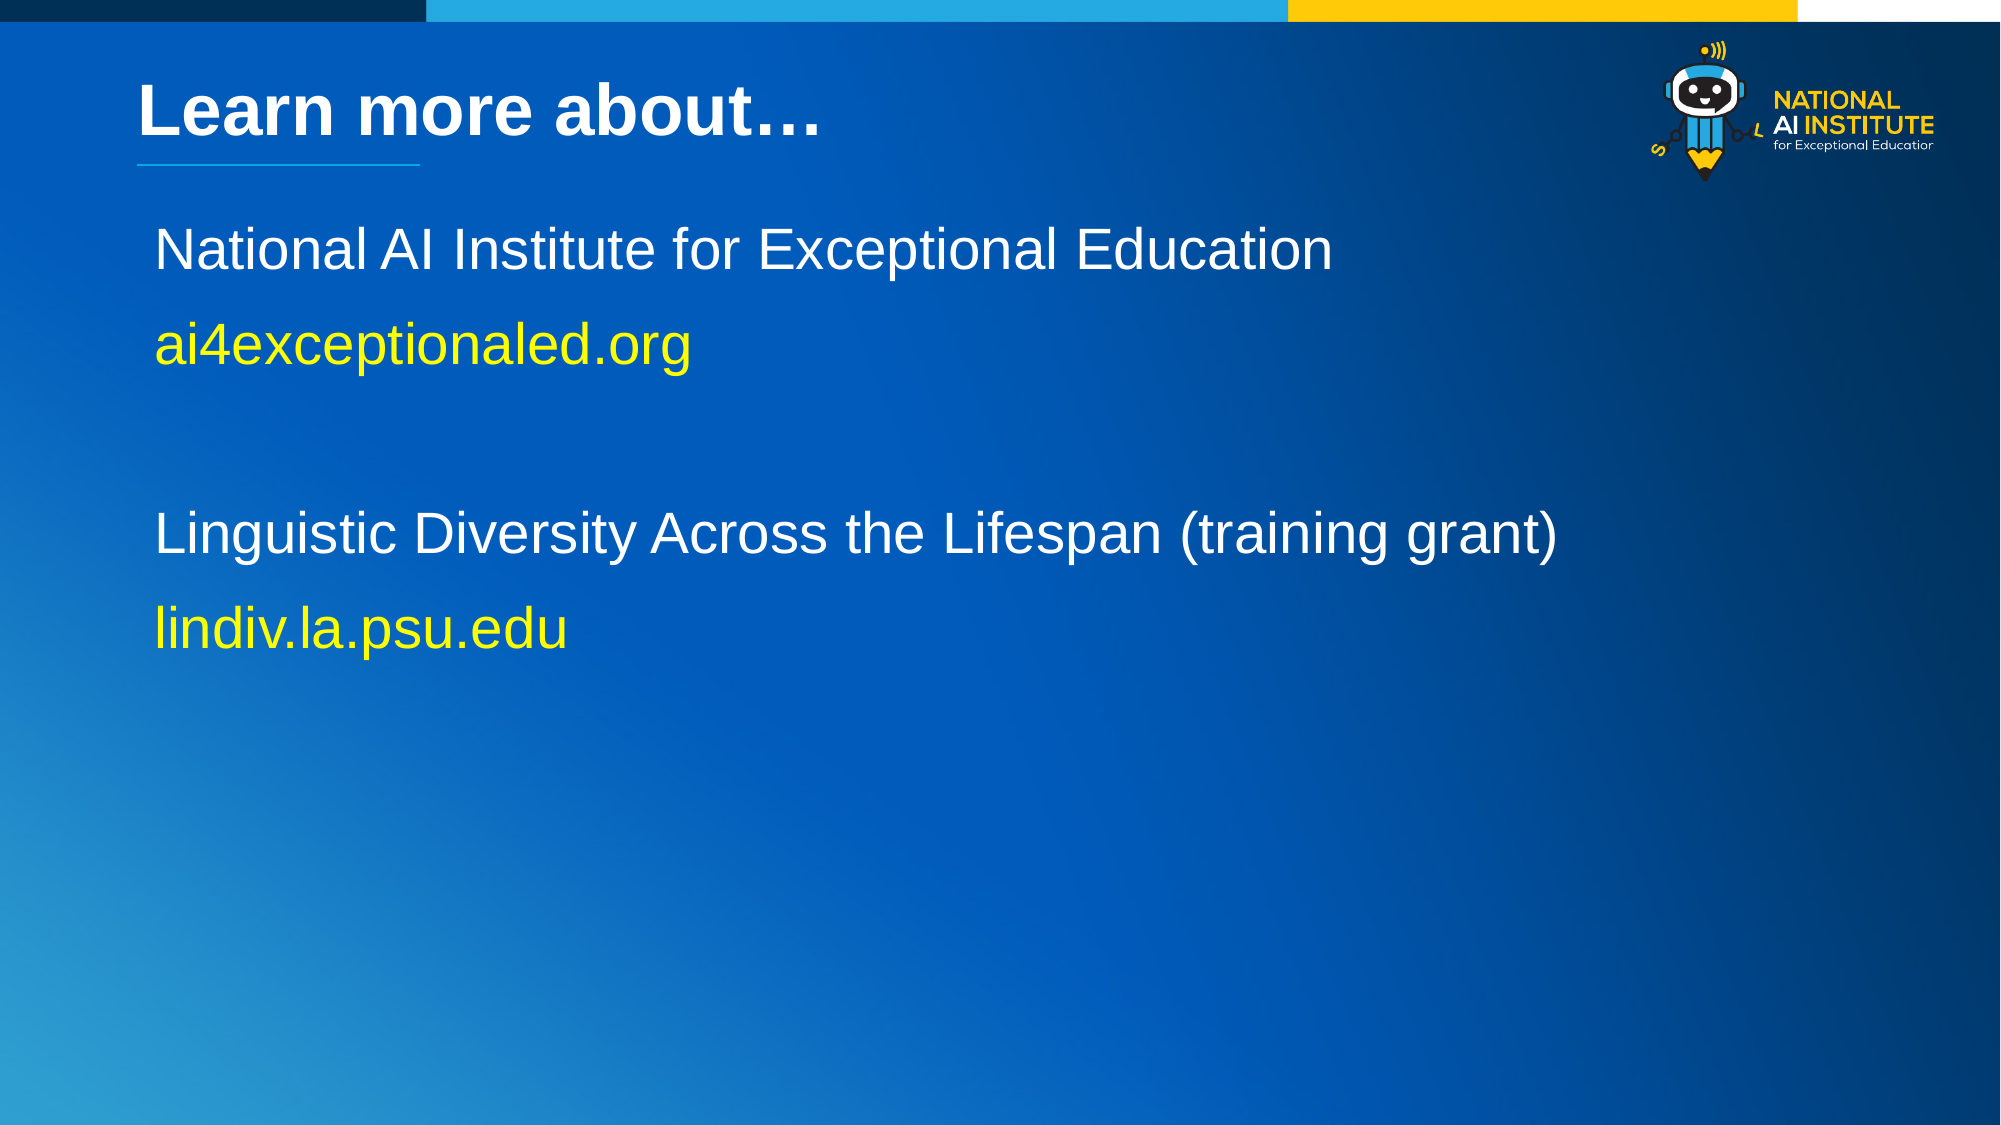

# Learn more about…
National AI Institute for Exceptional Education
ai4exceptionaled.org

Linguistic Diversity Across the Lifespan (training grant)
lindiv.la.psu.edu